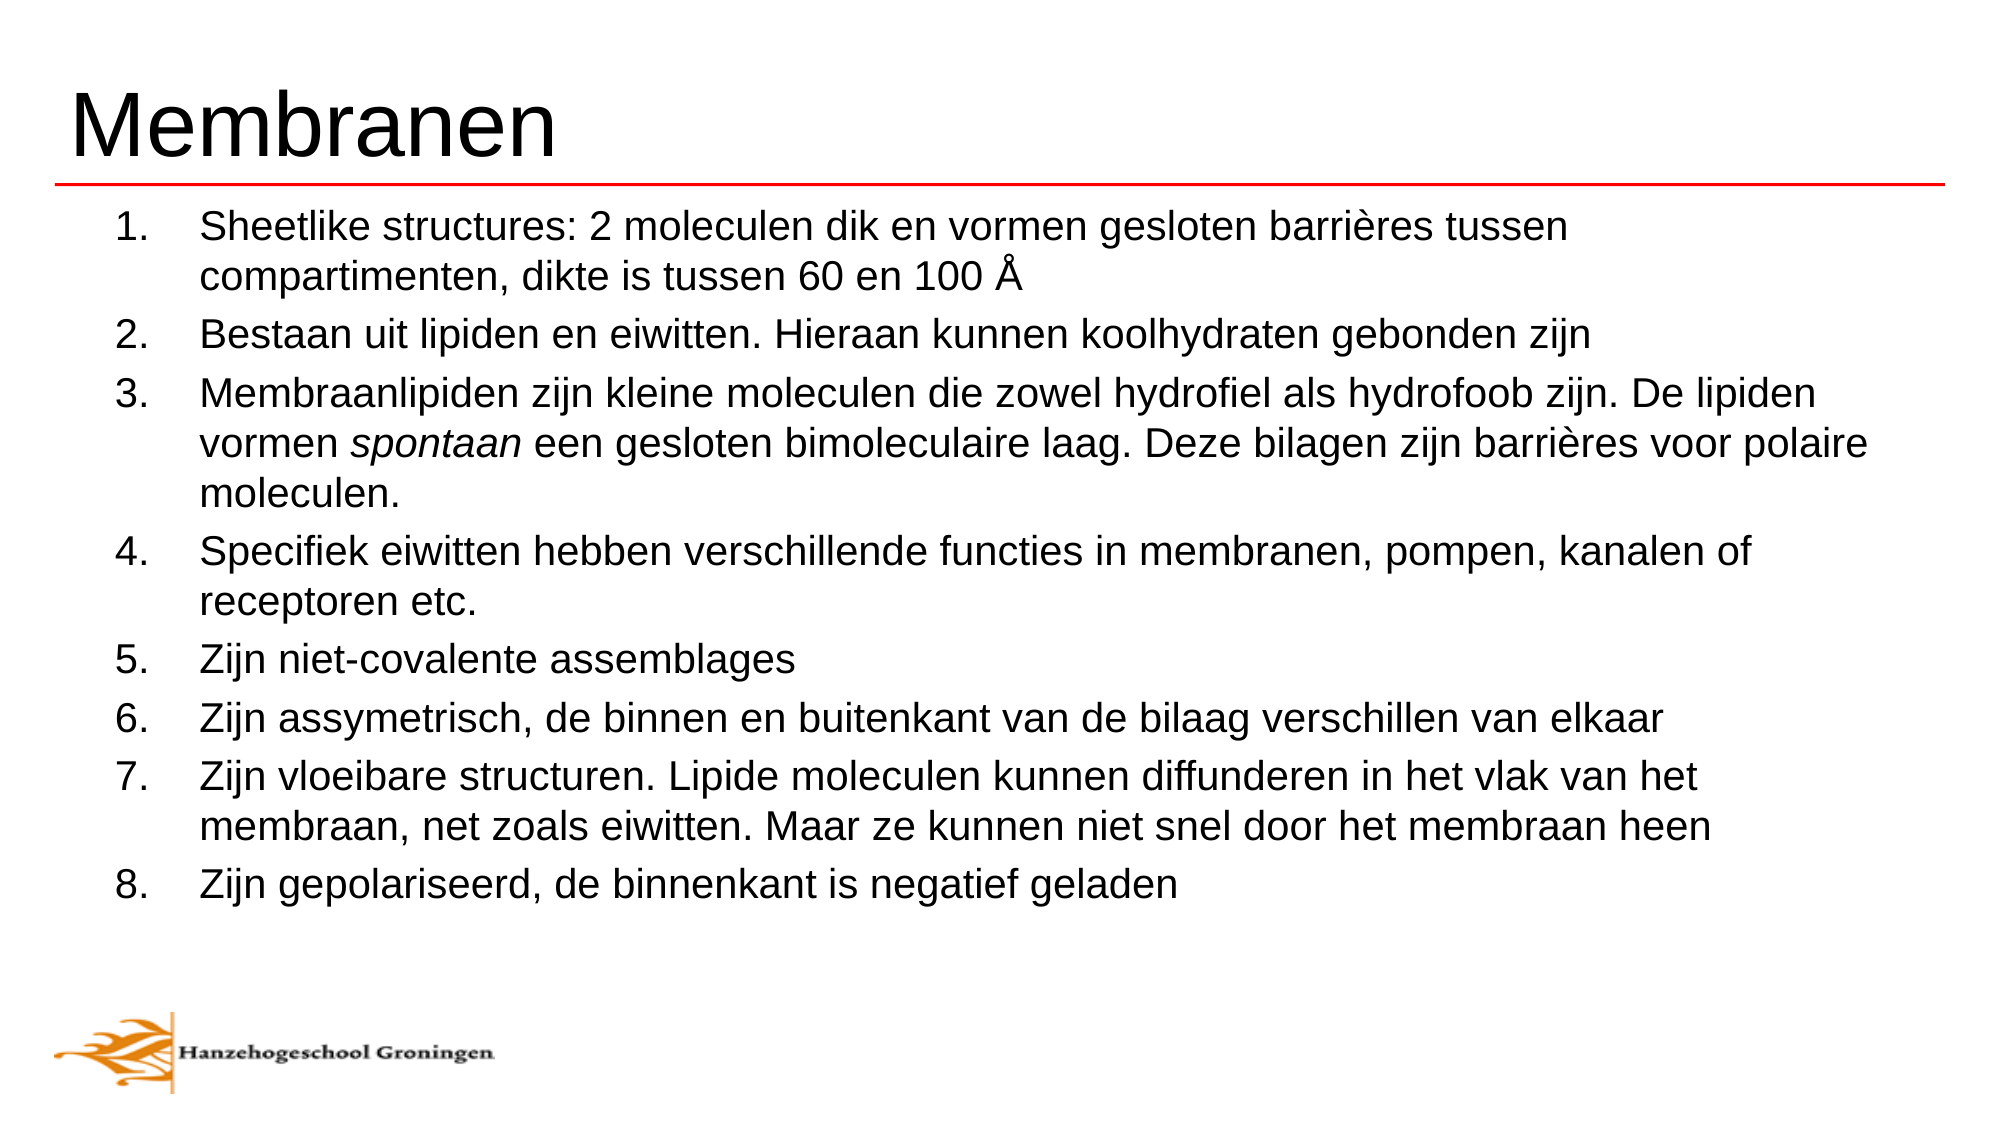

# Membranen
Sheetlike structures: 2 moleculen dik en vormen gesloten barrières tussen compartimenten, dikte is tussen 60 en 100 Å
Bestaan uit lipiden en eiwitten. Hieraan kunnen koolhydraten gebonden zijn
Membraanlipiden zijn kleine moleculen die zowel hydrofiel als hydrofoob zijn. De lipiden vormen spontaan een gesloten bimoleculaire laag. Deze bilagen zijn barrières voor polaire moleculen.
Specifiek eiwitten hebben verschillende functies in membranen, pompen, kanalen of receptoren etc.
Zijn niet-covalente assemblages
Zijn assymetrisch, de binnen en buitenkant van de bilaag verschillen van elkaar
Zijn vloeibare structuren. Lipide moleculen kunnen diffunderen in het vlak van het membraan, net zoals eiwitten. Maar ze kunnen niet snel door het membraan heen
Zijn gepolariseerd, de binnenkant is negatief geladen